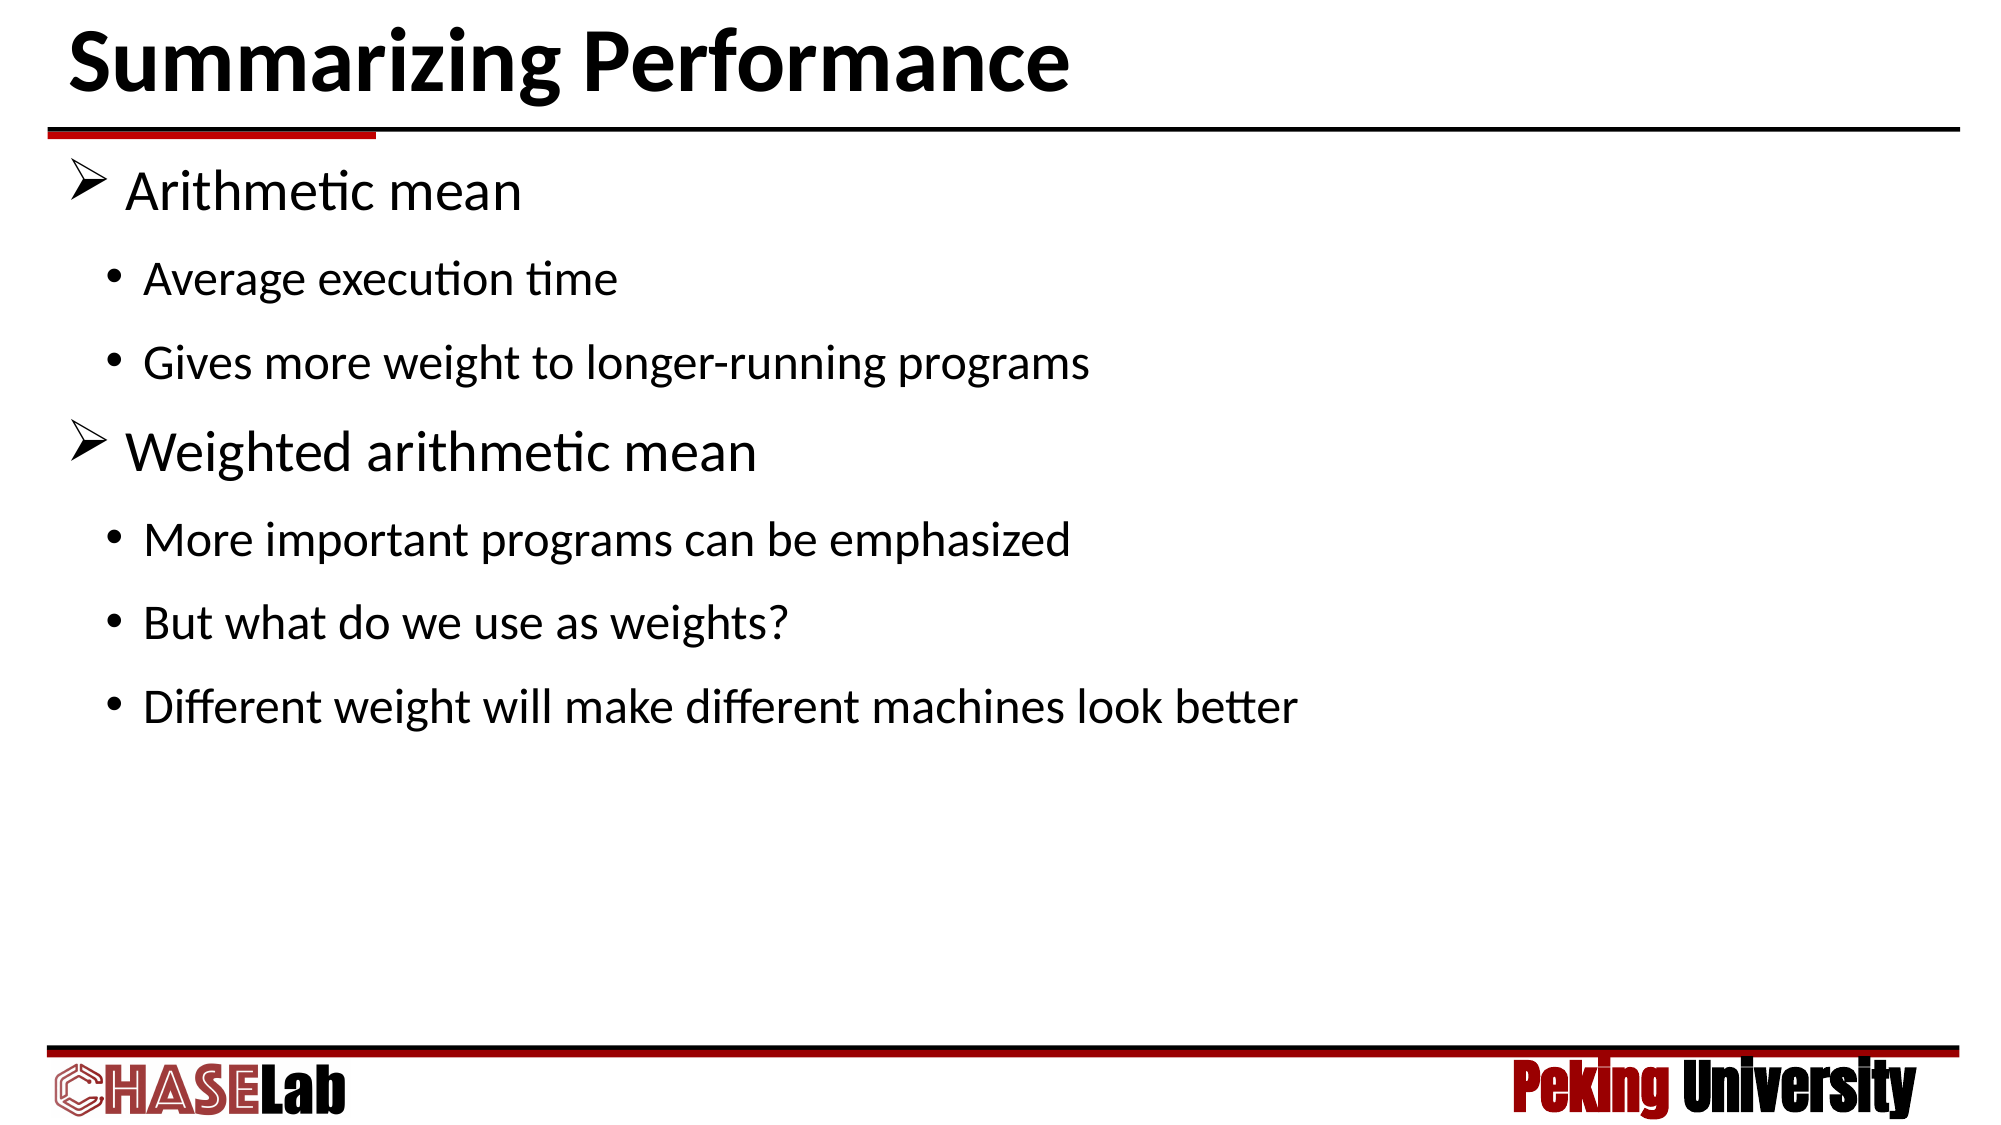

# Summarizing Performance
 Arithmetic mean
Average execution time
Gives more weight to longer-running programs
 Weighted arithmetic mean
More important programs can be emphasized
But what do we use as weights?
Different weight will make different machines look better